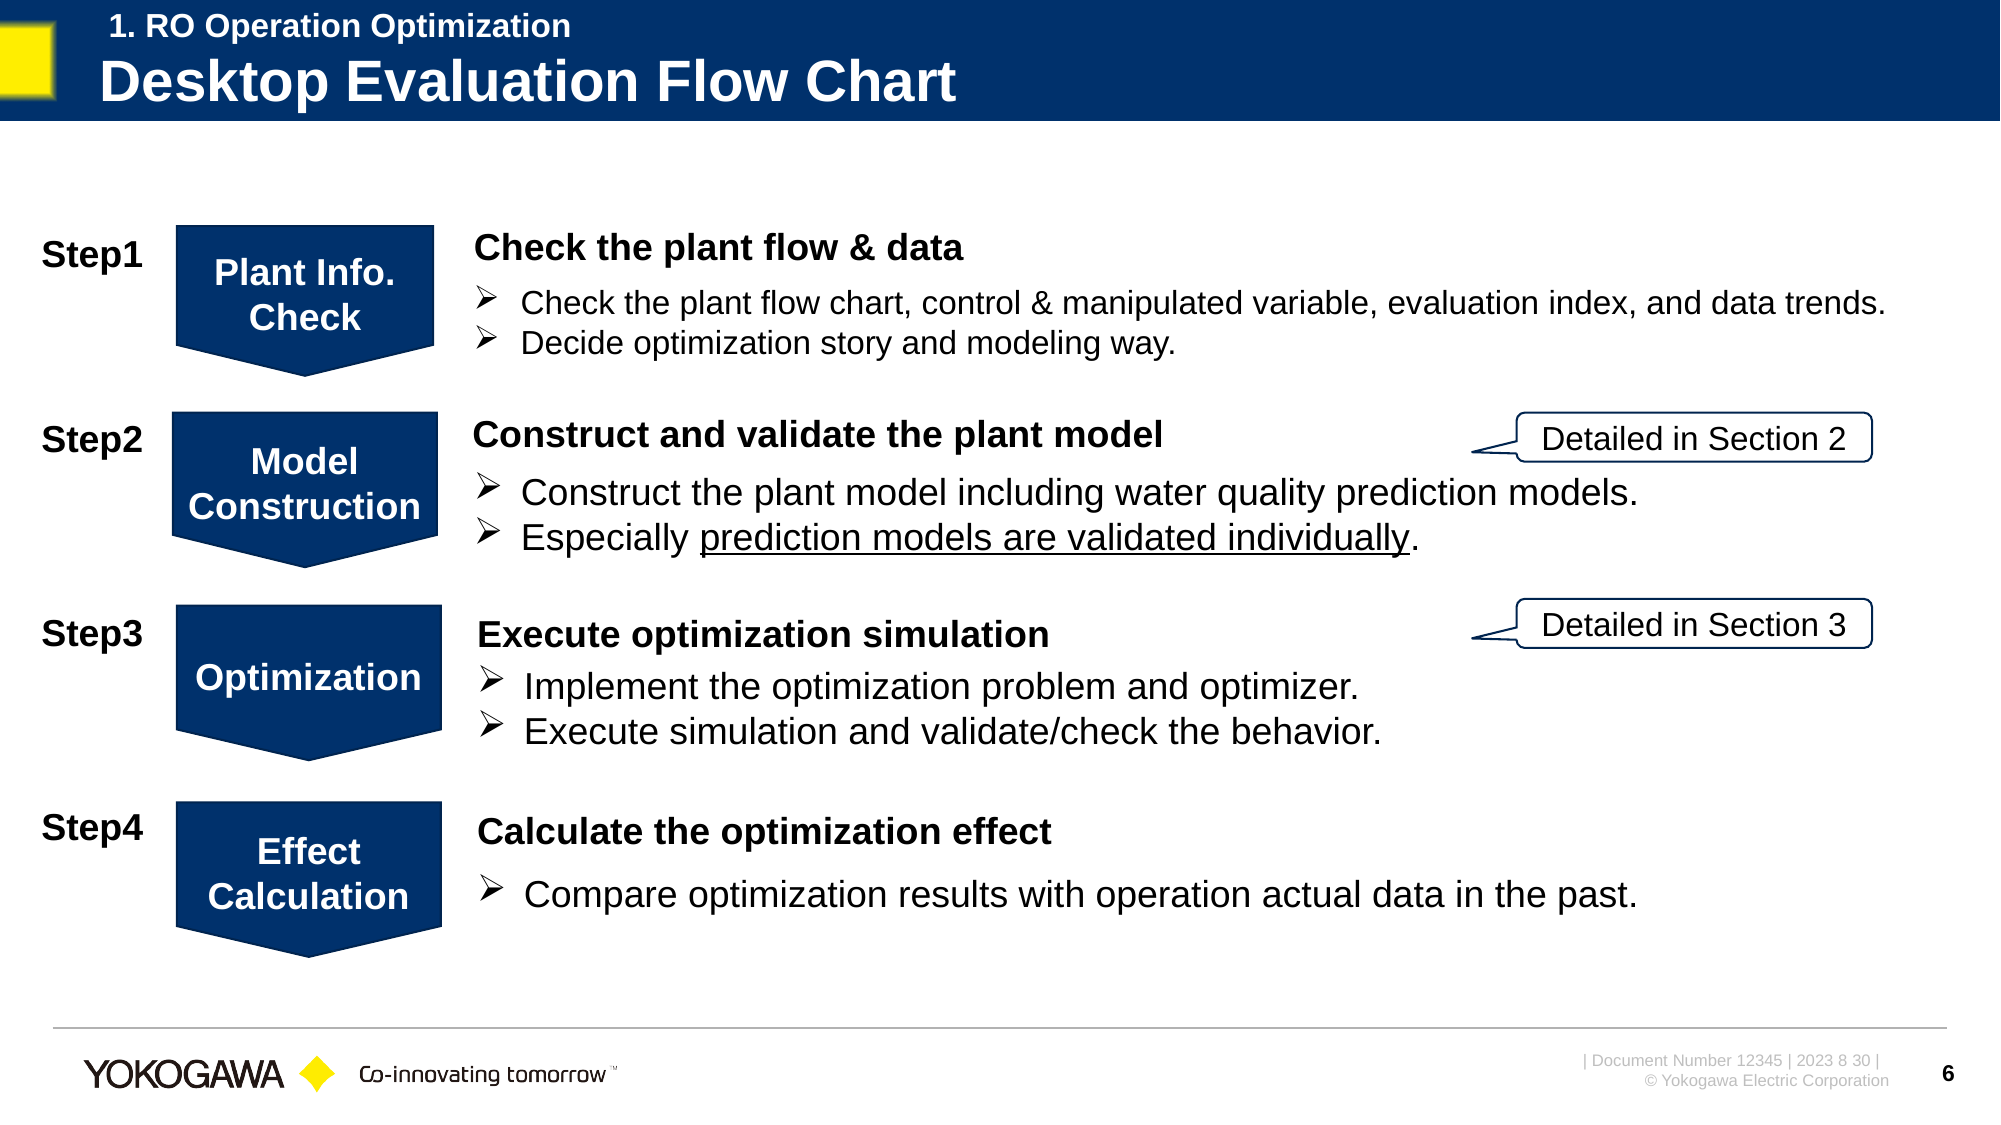

1. RO Operation Optimization
# Desktop Evaluation Flow Chart
Plant Info. Check
Check the plant flow & data
Step1
Check the plant flow chart, control & manipulated variable, evaluation index, and data trends.
Decide optimization story and modeling way.
Model Construction
Construct and validate the plant model
Step2
Detailed in Section 2
Construct the plant model including water quality prediction models.
Especially prediction models are validated individually.
Optimization
Detailed in Section 3
Step3
Execute optimization simulation
Implement the optimization problem and optimizer.
Execute simulation and validate/check the behavior.
Effect Calculation
Step4
Calculate the optimization effect
Compare optimization results with operation actual data in the past.
6